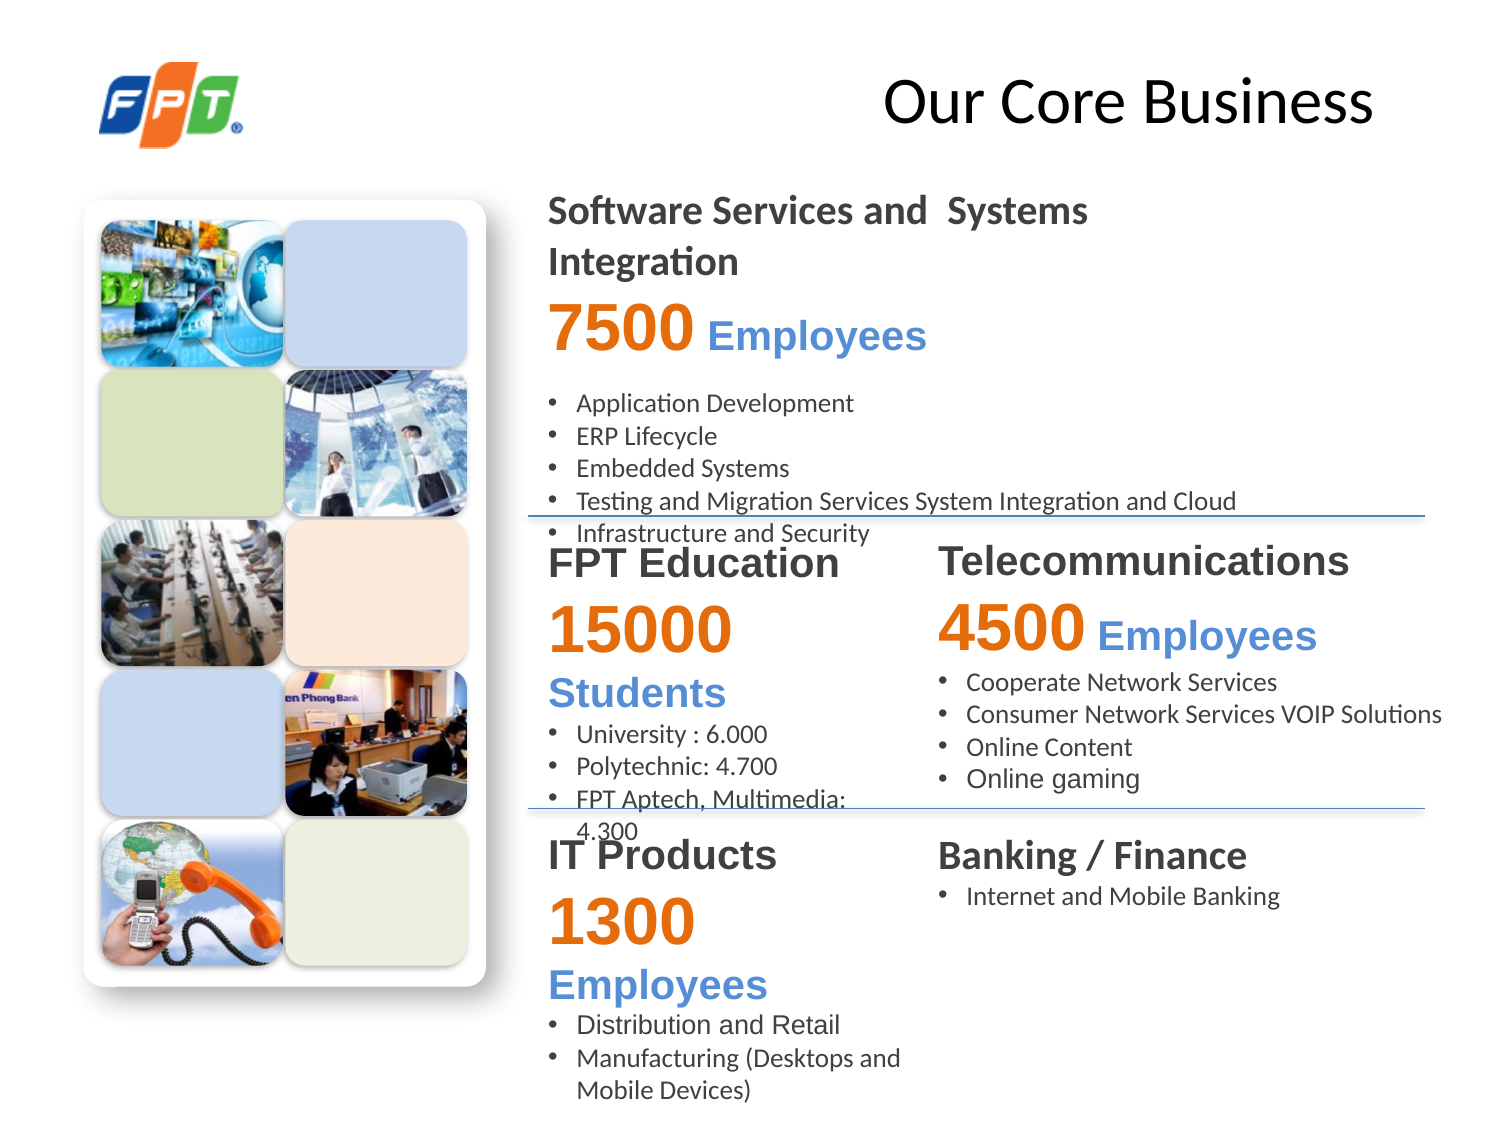

Our Core Business
Software Services and  Systems Integration
7500 Employees

Application Development
ERP Lifecycle
Embedded Systems
Testing and Migration Services System Integration and Cloud
Infrastructure and Security

Telecommunications
4500 Employees
Cooperate Network Services
Consumer Network Services VOIP Solutions
Online Content
Online gaming
FPT Education
15000 Students
University : 6.000
Polytechnic: 4.700
FPT Aptech, Multimedia: 4.300

Banking / Finance
Internet and Mobile Banking
IT Products
1300  Employees
Distribution and Retail
Manufacturing (Desktops and Mobile Devices)